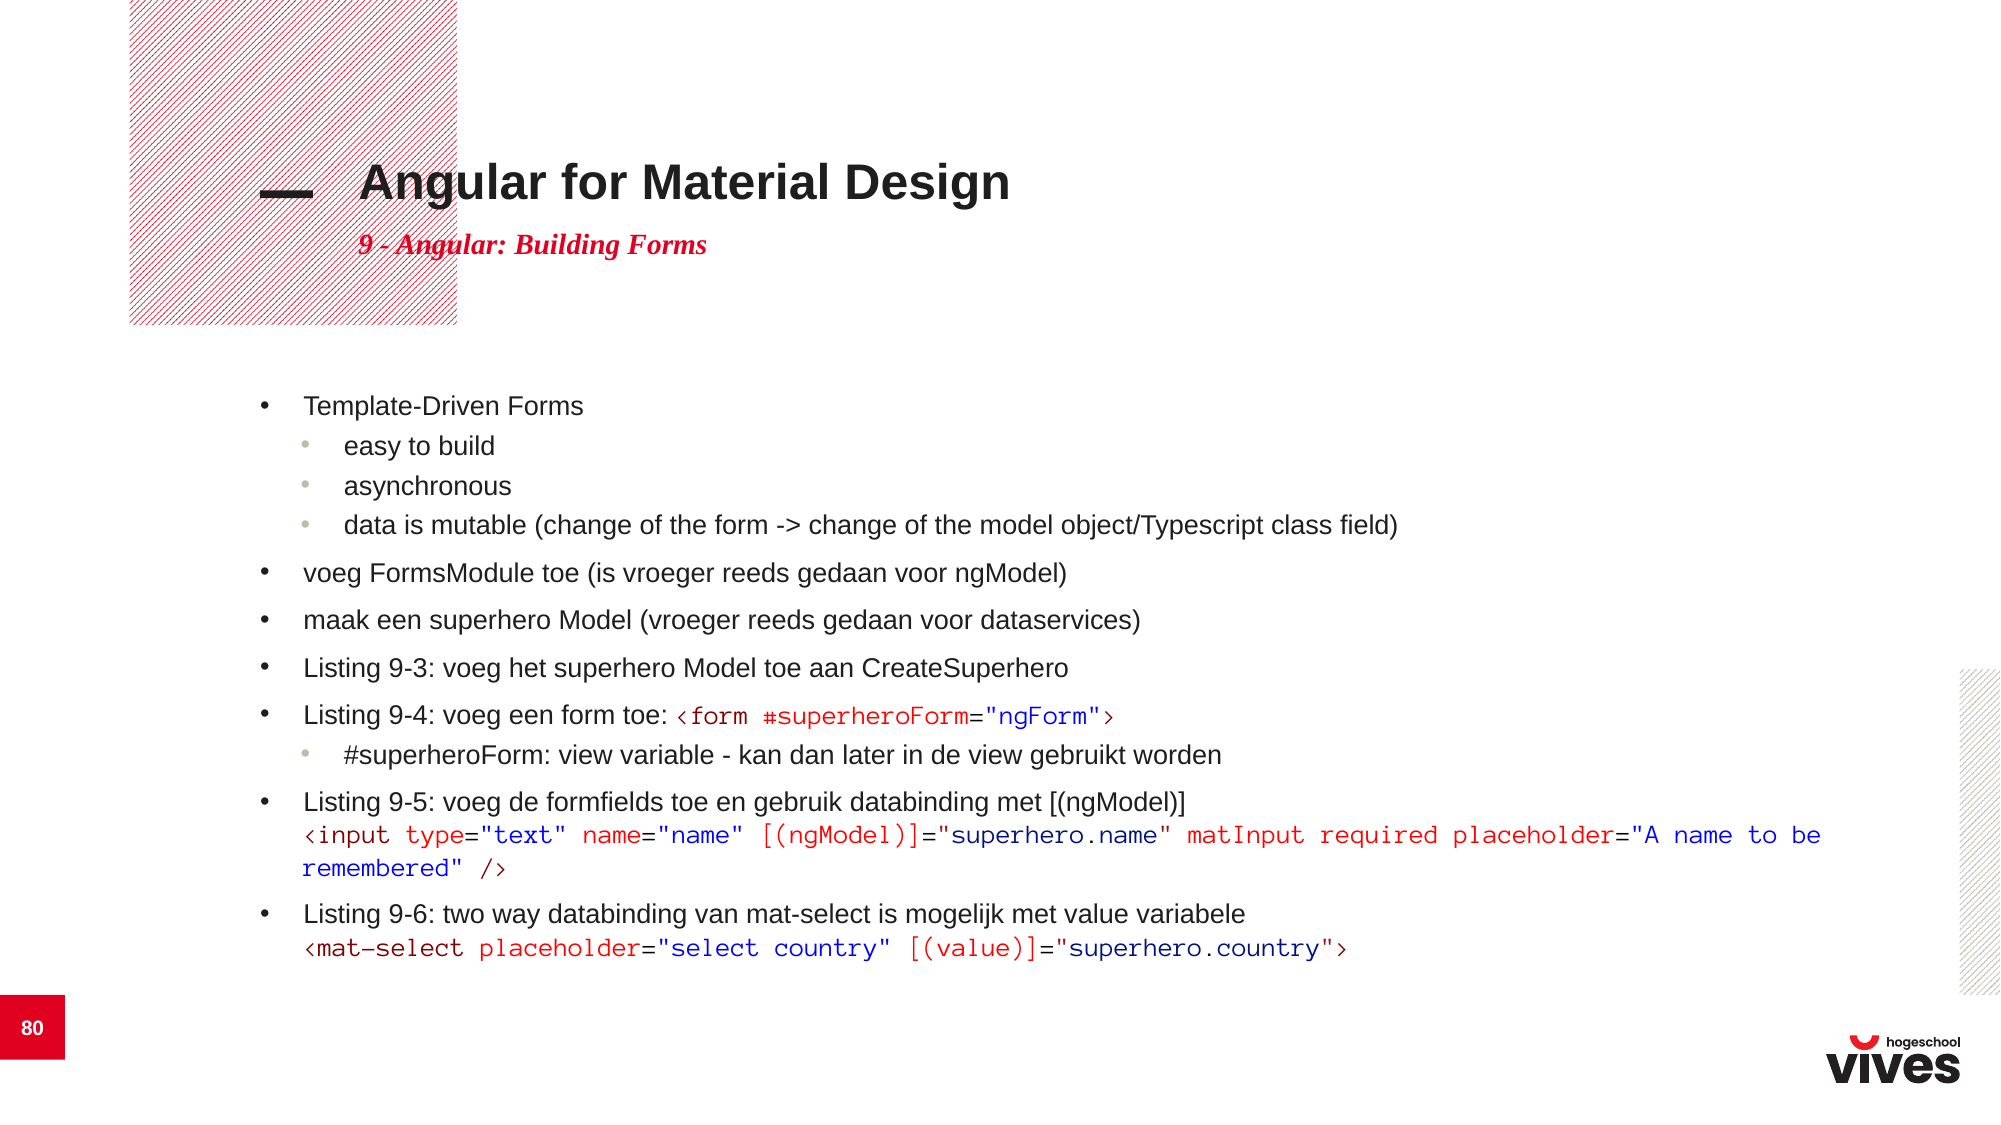

# Angular for Material Design
9 - Angular: Building Forms
Template-Driven Forms
easy to build
asynchronous
data is mutable (change of the form -> change of the model object/Typescript class field)
voeg FormsModule toe (is vroeger reeds gedaan voor ngModel)
maak een superhero Model (vroeger reeds gedaan voor dataservices)
Listing 9-3: voeg het superhero Model toe aan CreateSuperhero
Listing 9-4: voeg een form toe: <form #superheroForm="ngForm">
#superheroForm: view variable - kan dan later in de view gebruikt worden
Listing 9-5: voeg de formfields toe en gebruik databinding met [(ngModel)]
<input type="text" name="name" [(ngModel)]="superhero.name" matInput required placeholder="A name to be remembered" />
Listing 9-6: two way databinding van mat-select is mogelijk met value variabele
<mat-select placeholder="select country" [(value)]="superhero.country">